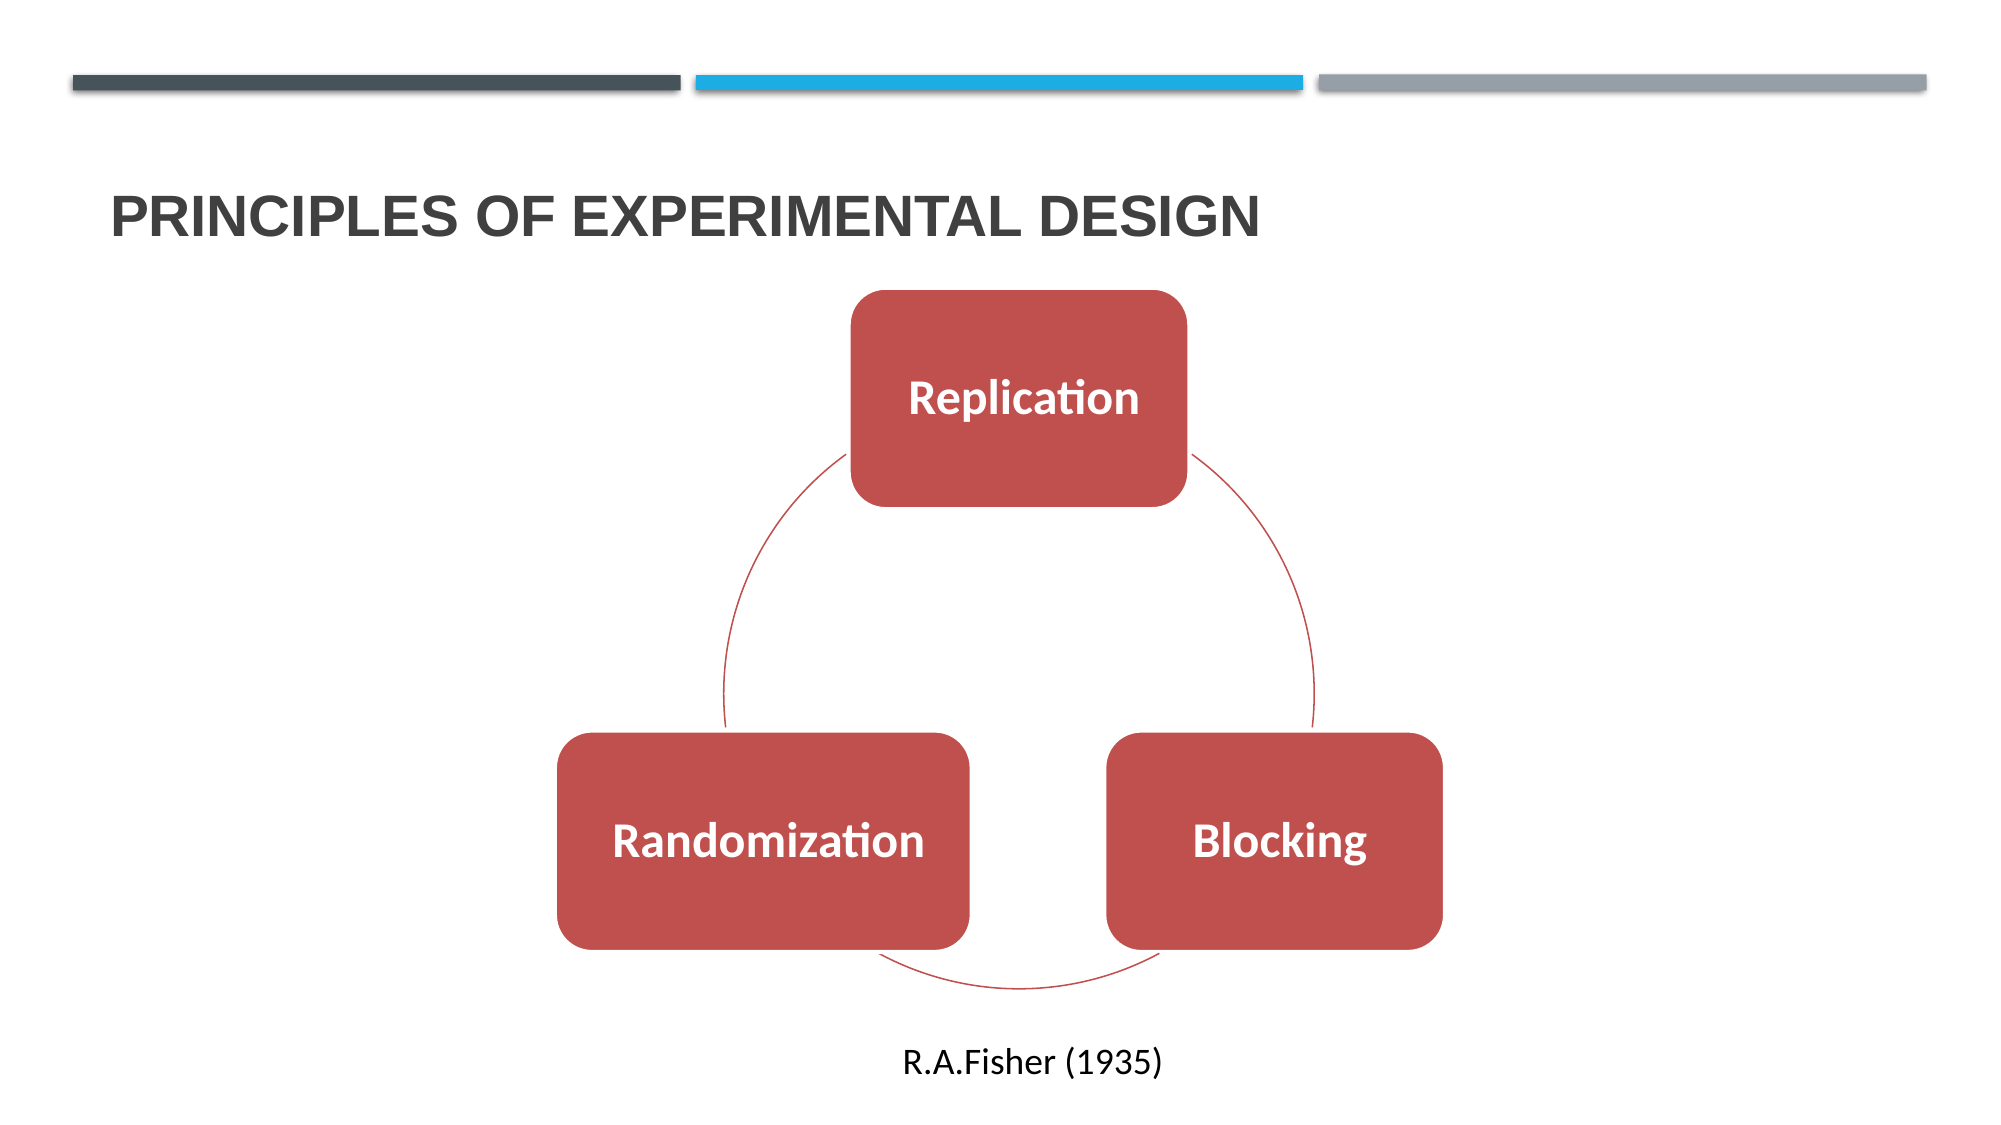

principles of experimental design
Replication
Blocking
Randomization
R.A.Fisher (1935)